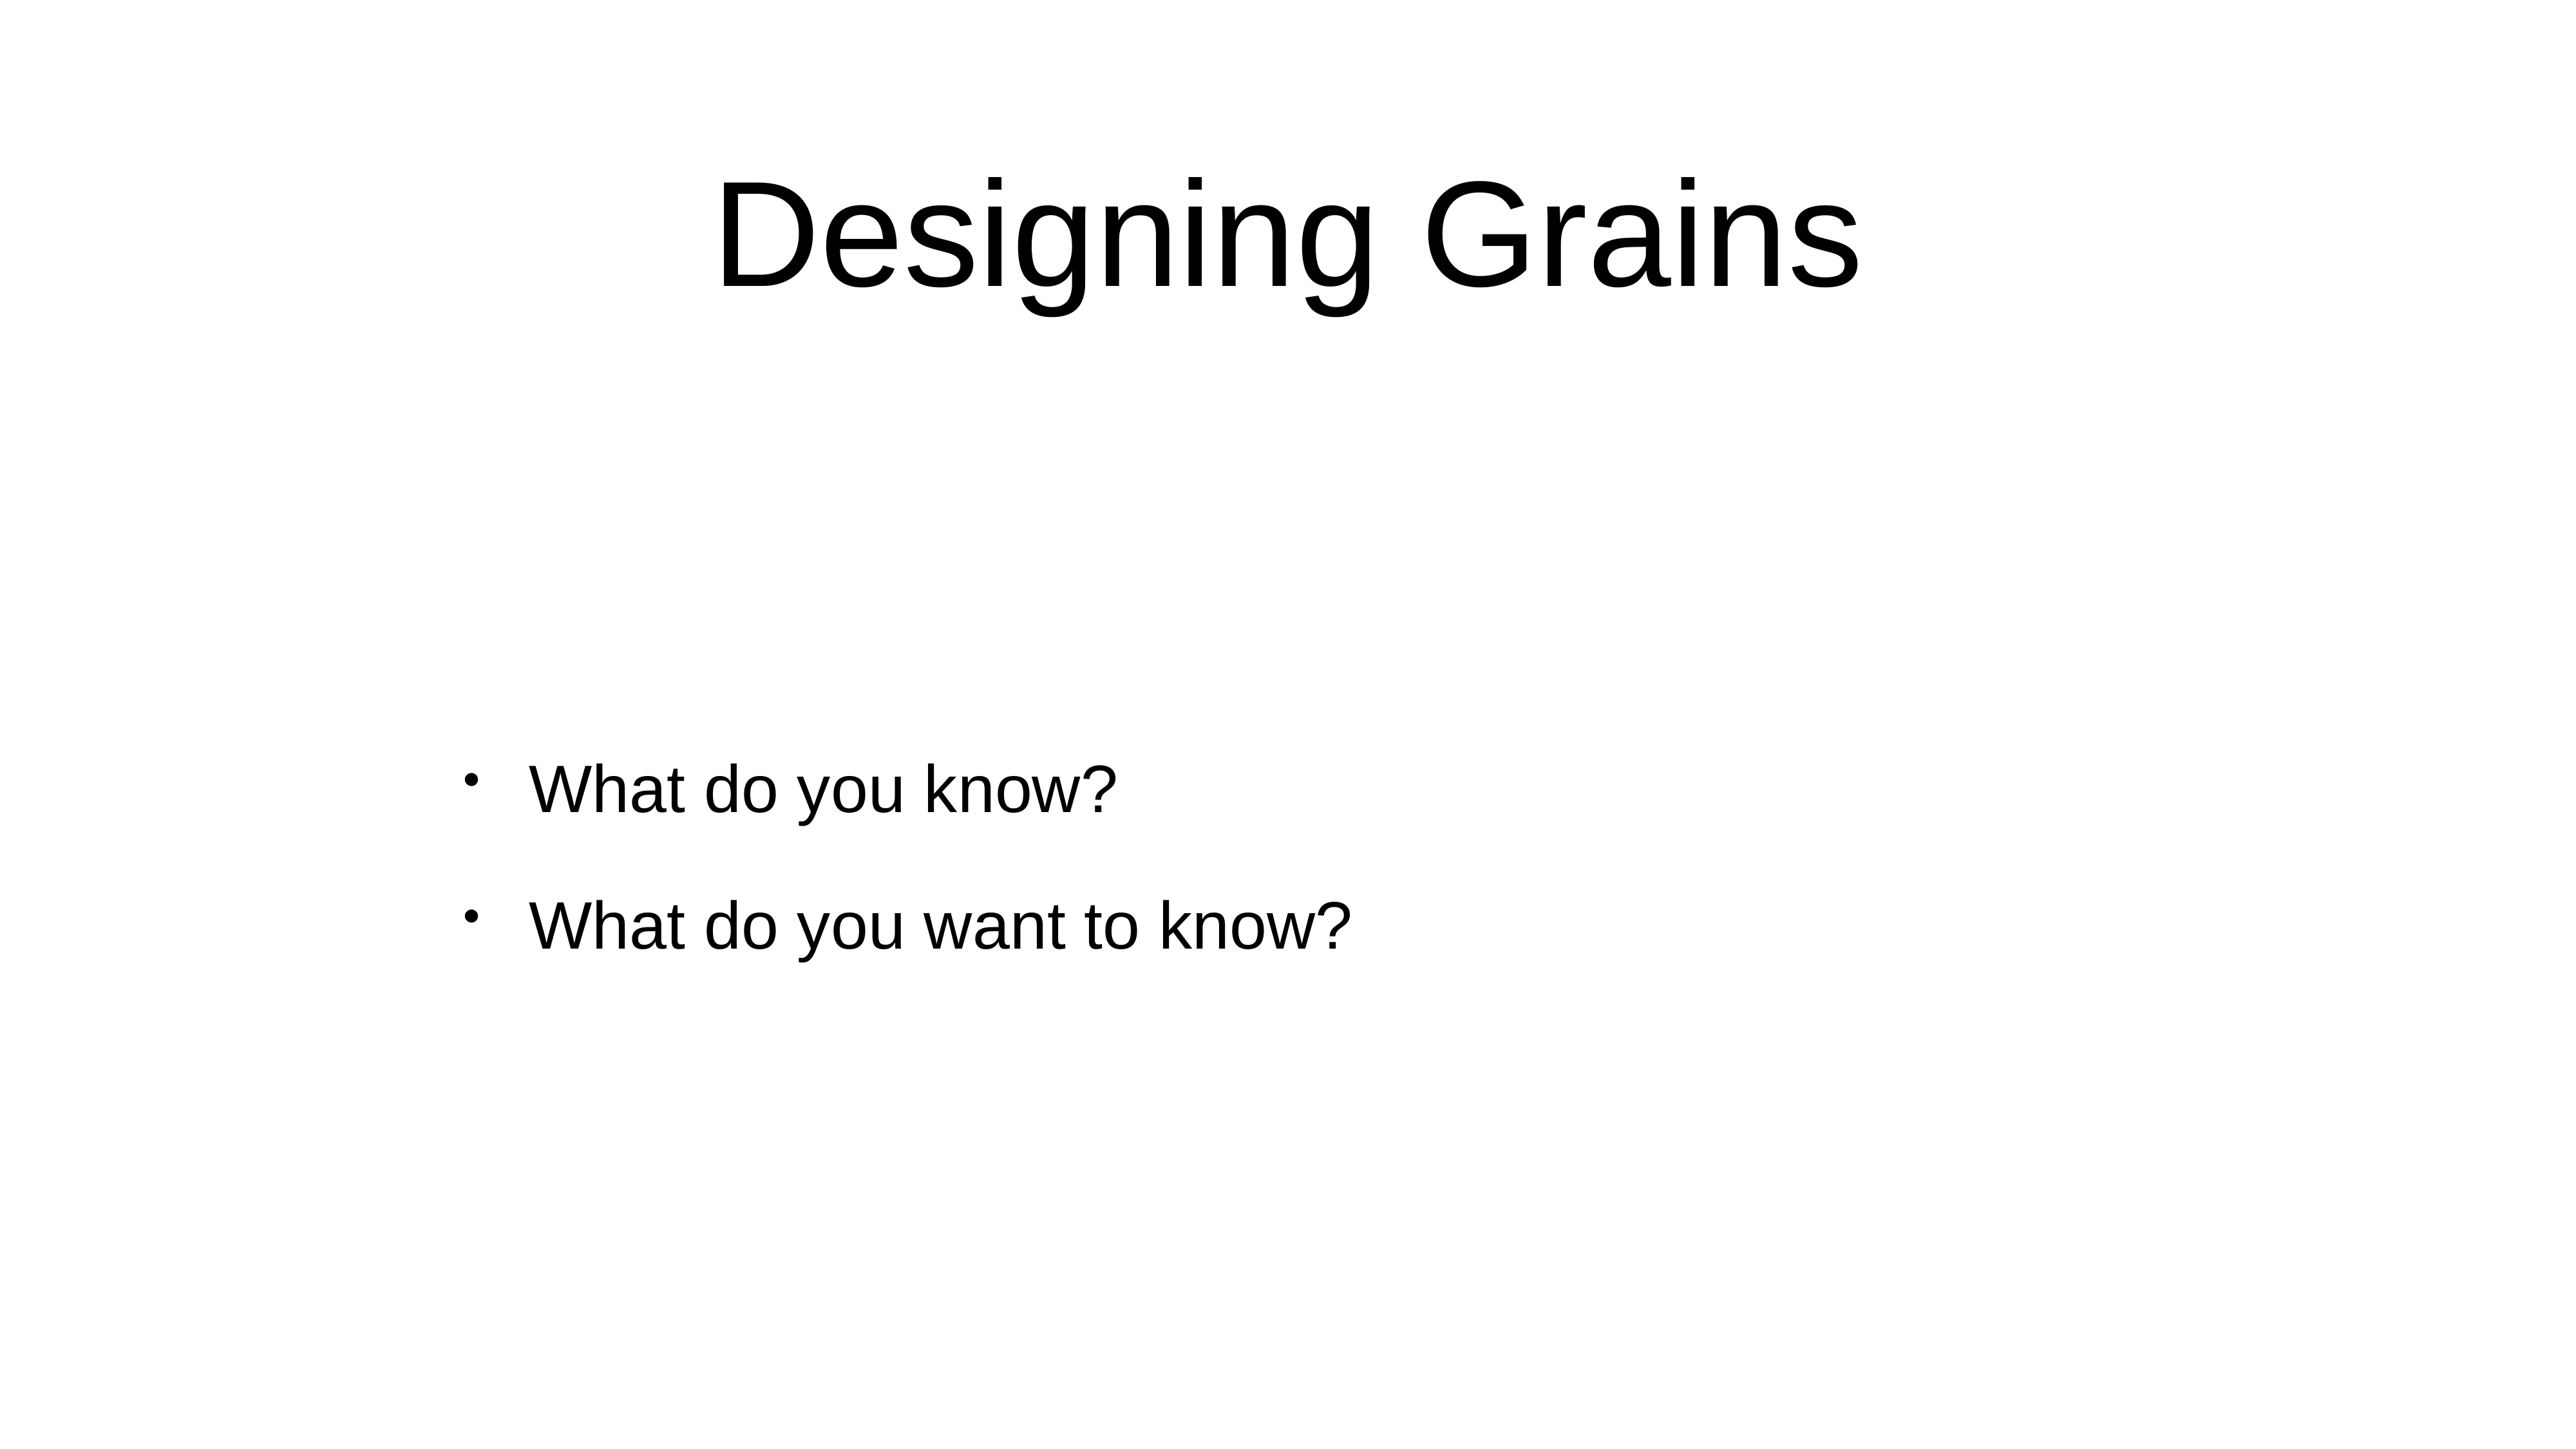

# Designing Grains
What do you know?
What do you want to know?